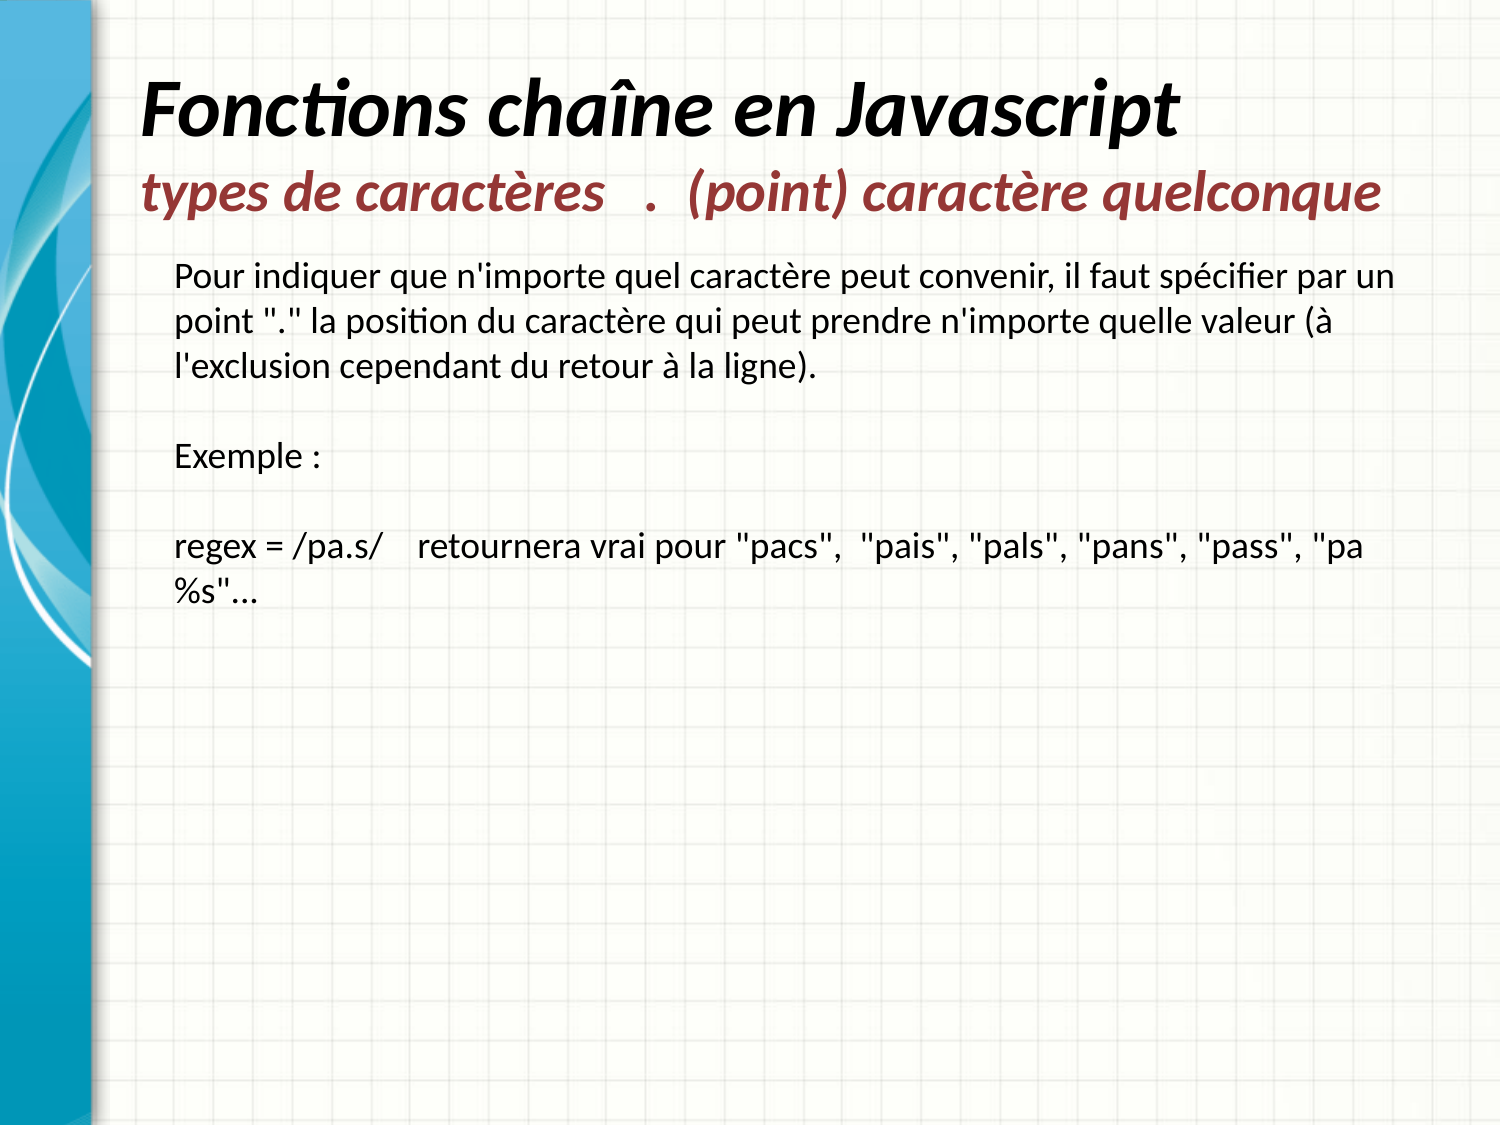

# Fonctions chaîne en Javascript types de caractères   .  (point) caractère quelconque

Pour indiquer que n'importe quel caractère peut convenir, il faut spécifier par un point "." la position du caractère qui peut prendre n'importe quelle valeur (à l'exclusion cependant du retour à la ligne).

Exemple :

regex = /pa.s/    retournera vrai pour "pacs",  "pais", "pals", "pans", "pass", "pa%s"...